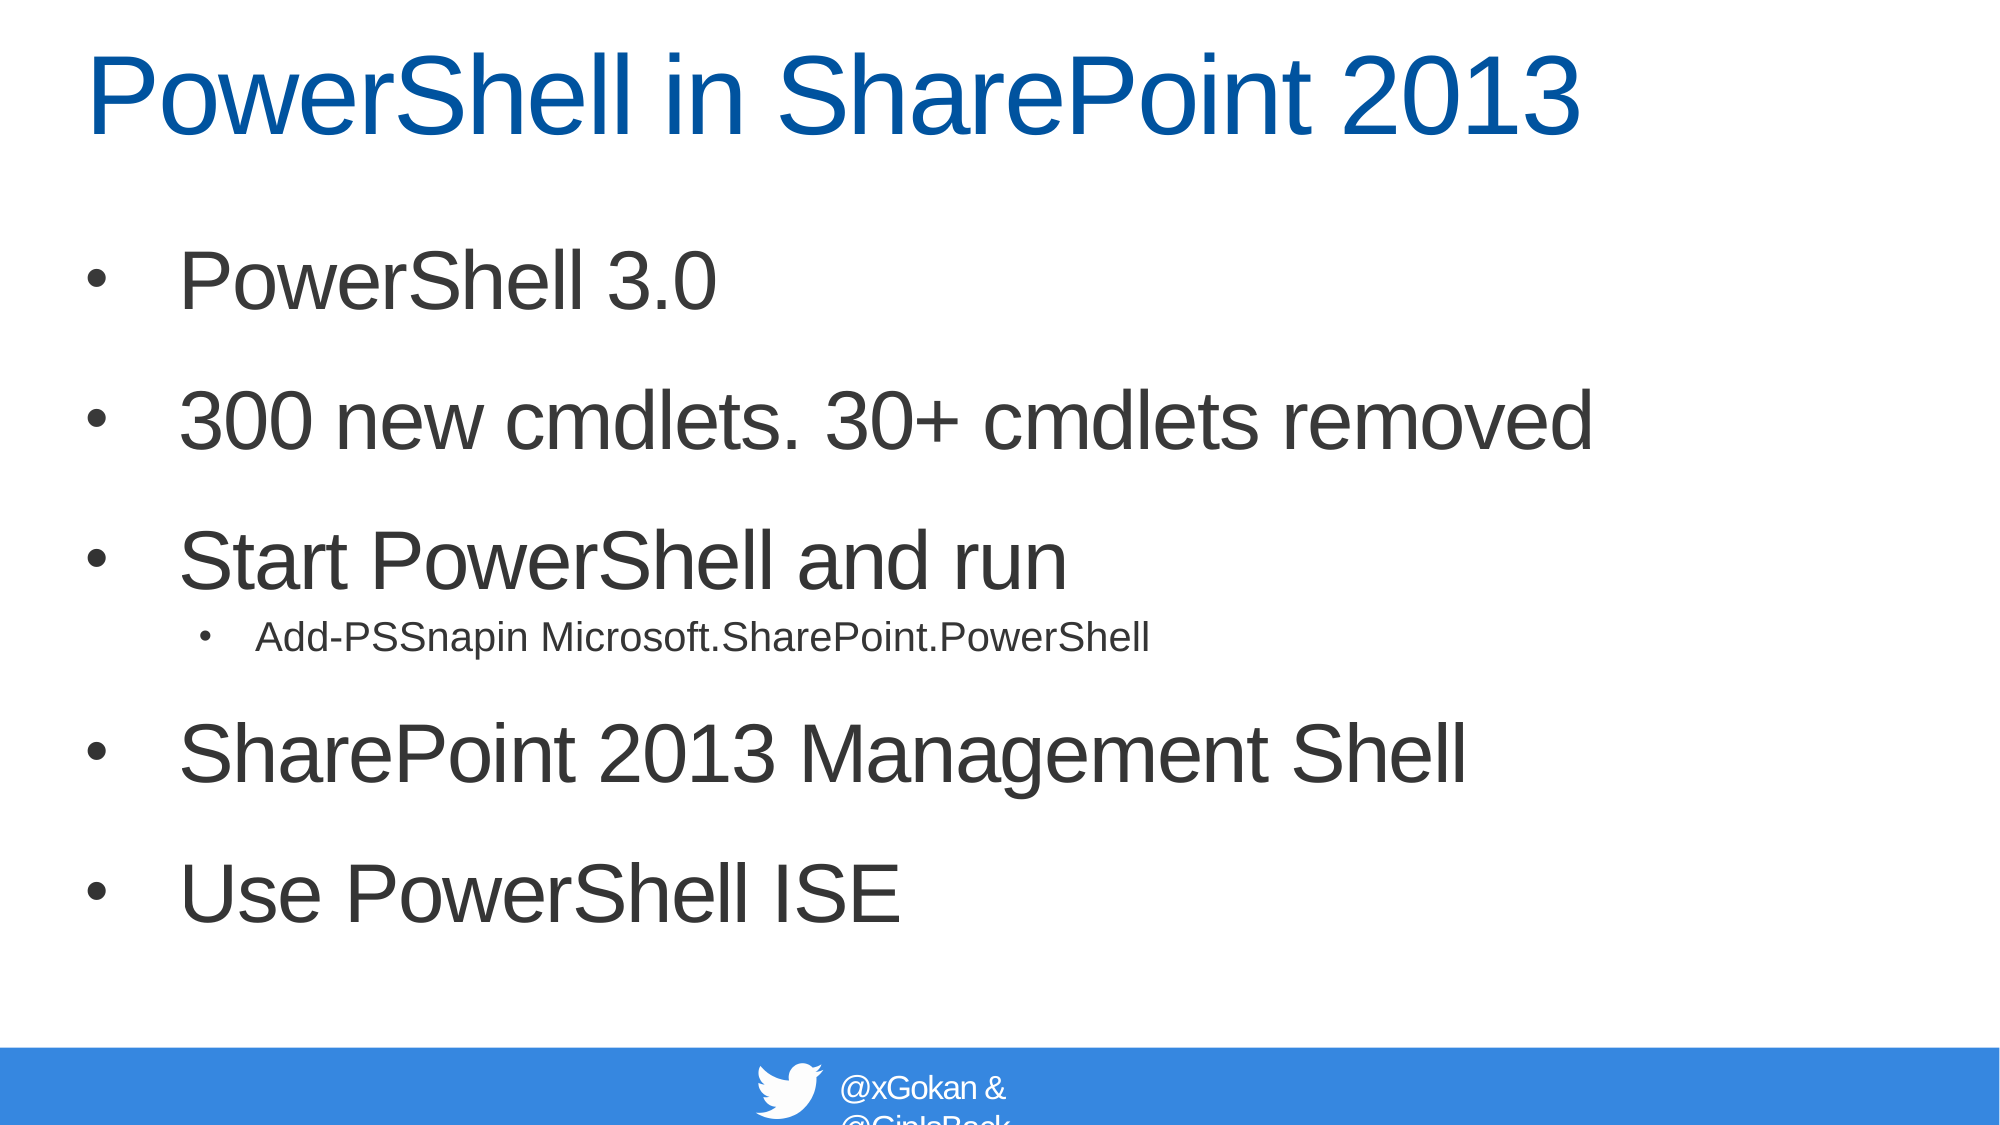

# PowerShell in SharePoint 2013
PowerShell 3.0
300 new cmdlets. 30+ cmdlets removed
Start PowerShell and run
Add-PSSnapin Microsoft.SharePoint.PowerShell
SharePoint 2013 Management Shell
Use PowerShell ISE